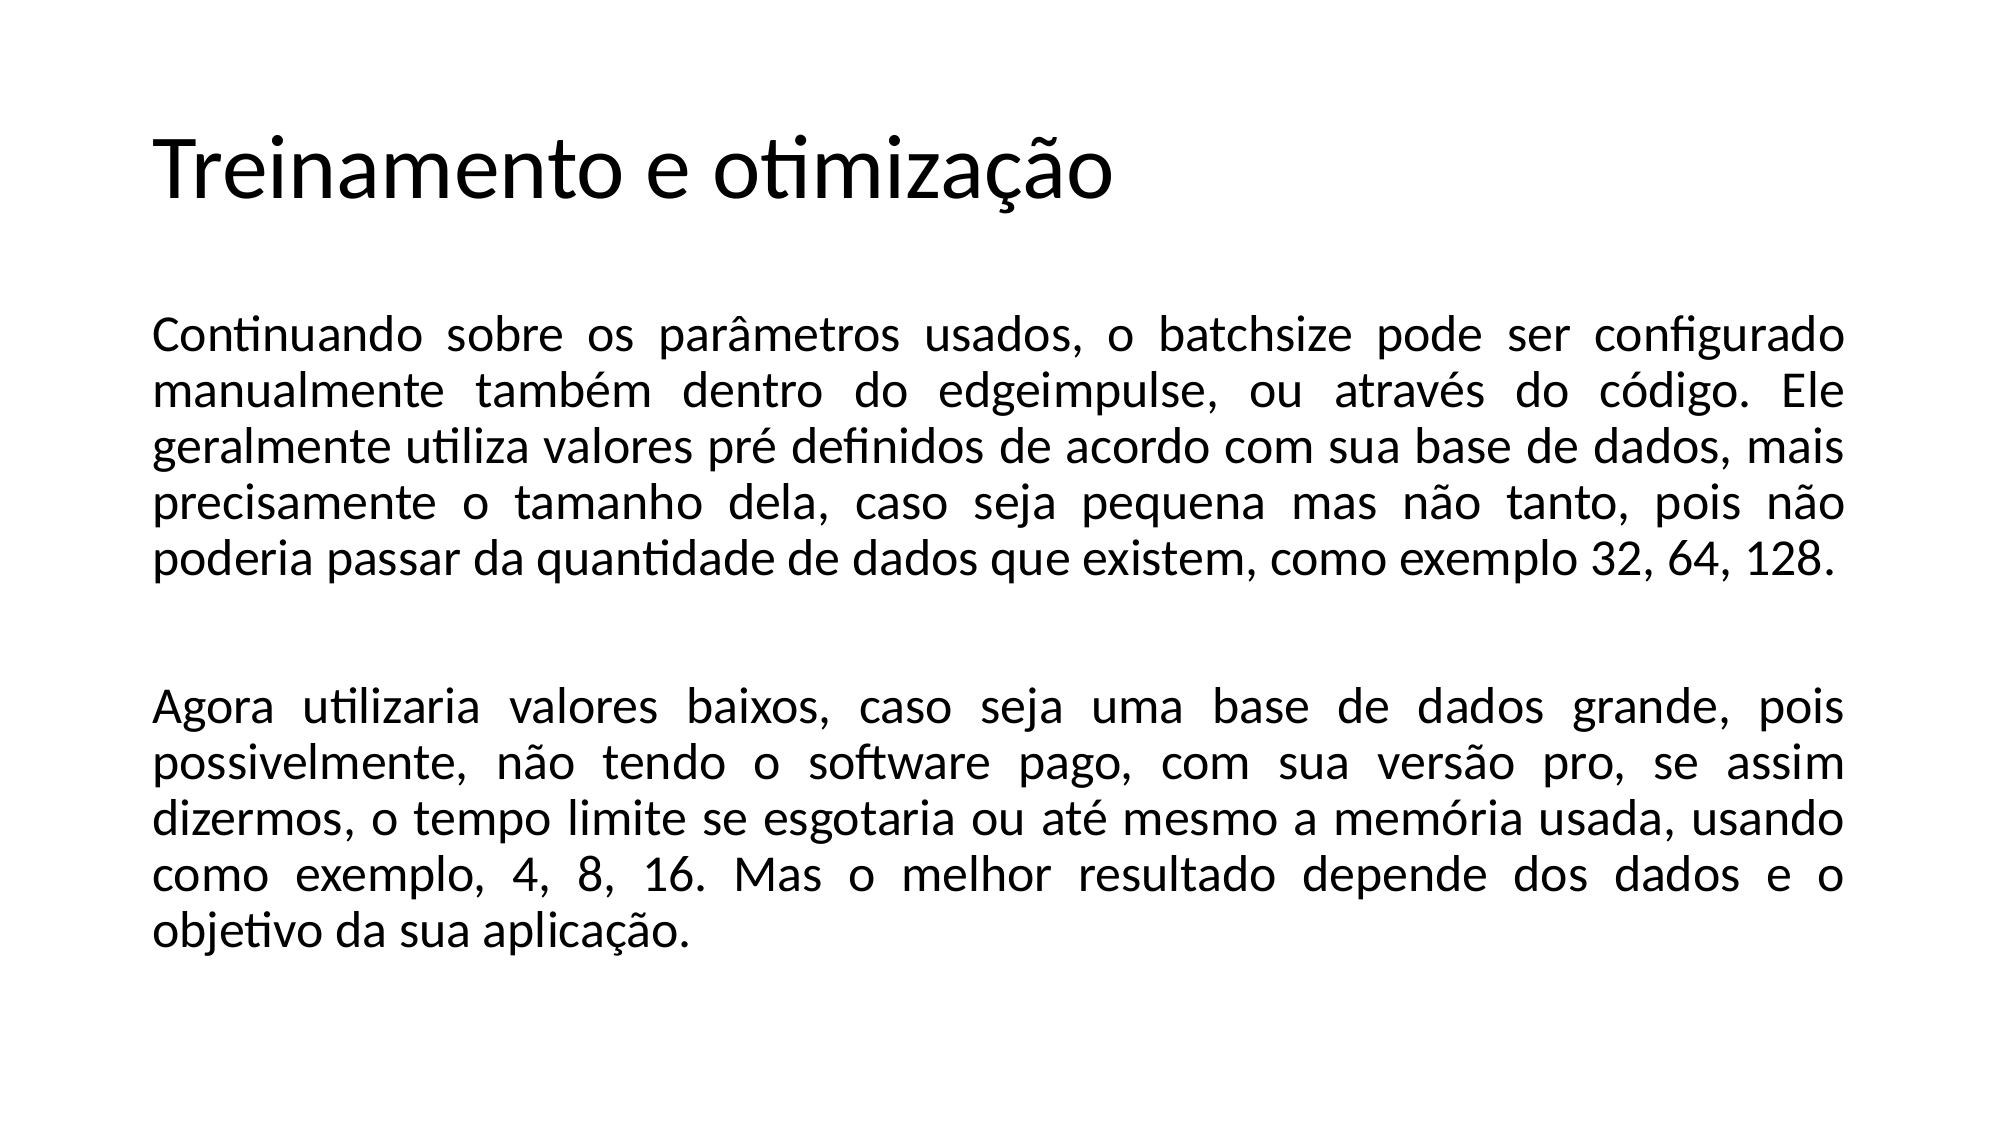

# Treinamento e otimização

Continuando sobre os parâmetros usados, o batchsize pode ser configurado manualmente também dentro do edgeimpulse, ou através do código. Ele geralmente utiliza valores pré definidos de acordo com sua base de dados, mais precisamente o tamanho dela, caso seja pequena mas não tanto, pois não poderia passar da quantidade de dados que existem, como exemplo 32, 64, 128.

Agora utilizaria valores baixos, caso seja uma base de dados grande, pois possivelmente, não tendo o software pago, com sua versão pro, se assim dizermos, o tempo limite se esgotaria ou até mesmo a memória usada, usando como exemplo, 4, 8, 16. Mas o melhor resultado depende dos dados e o objetivo da sua aplicação.